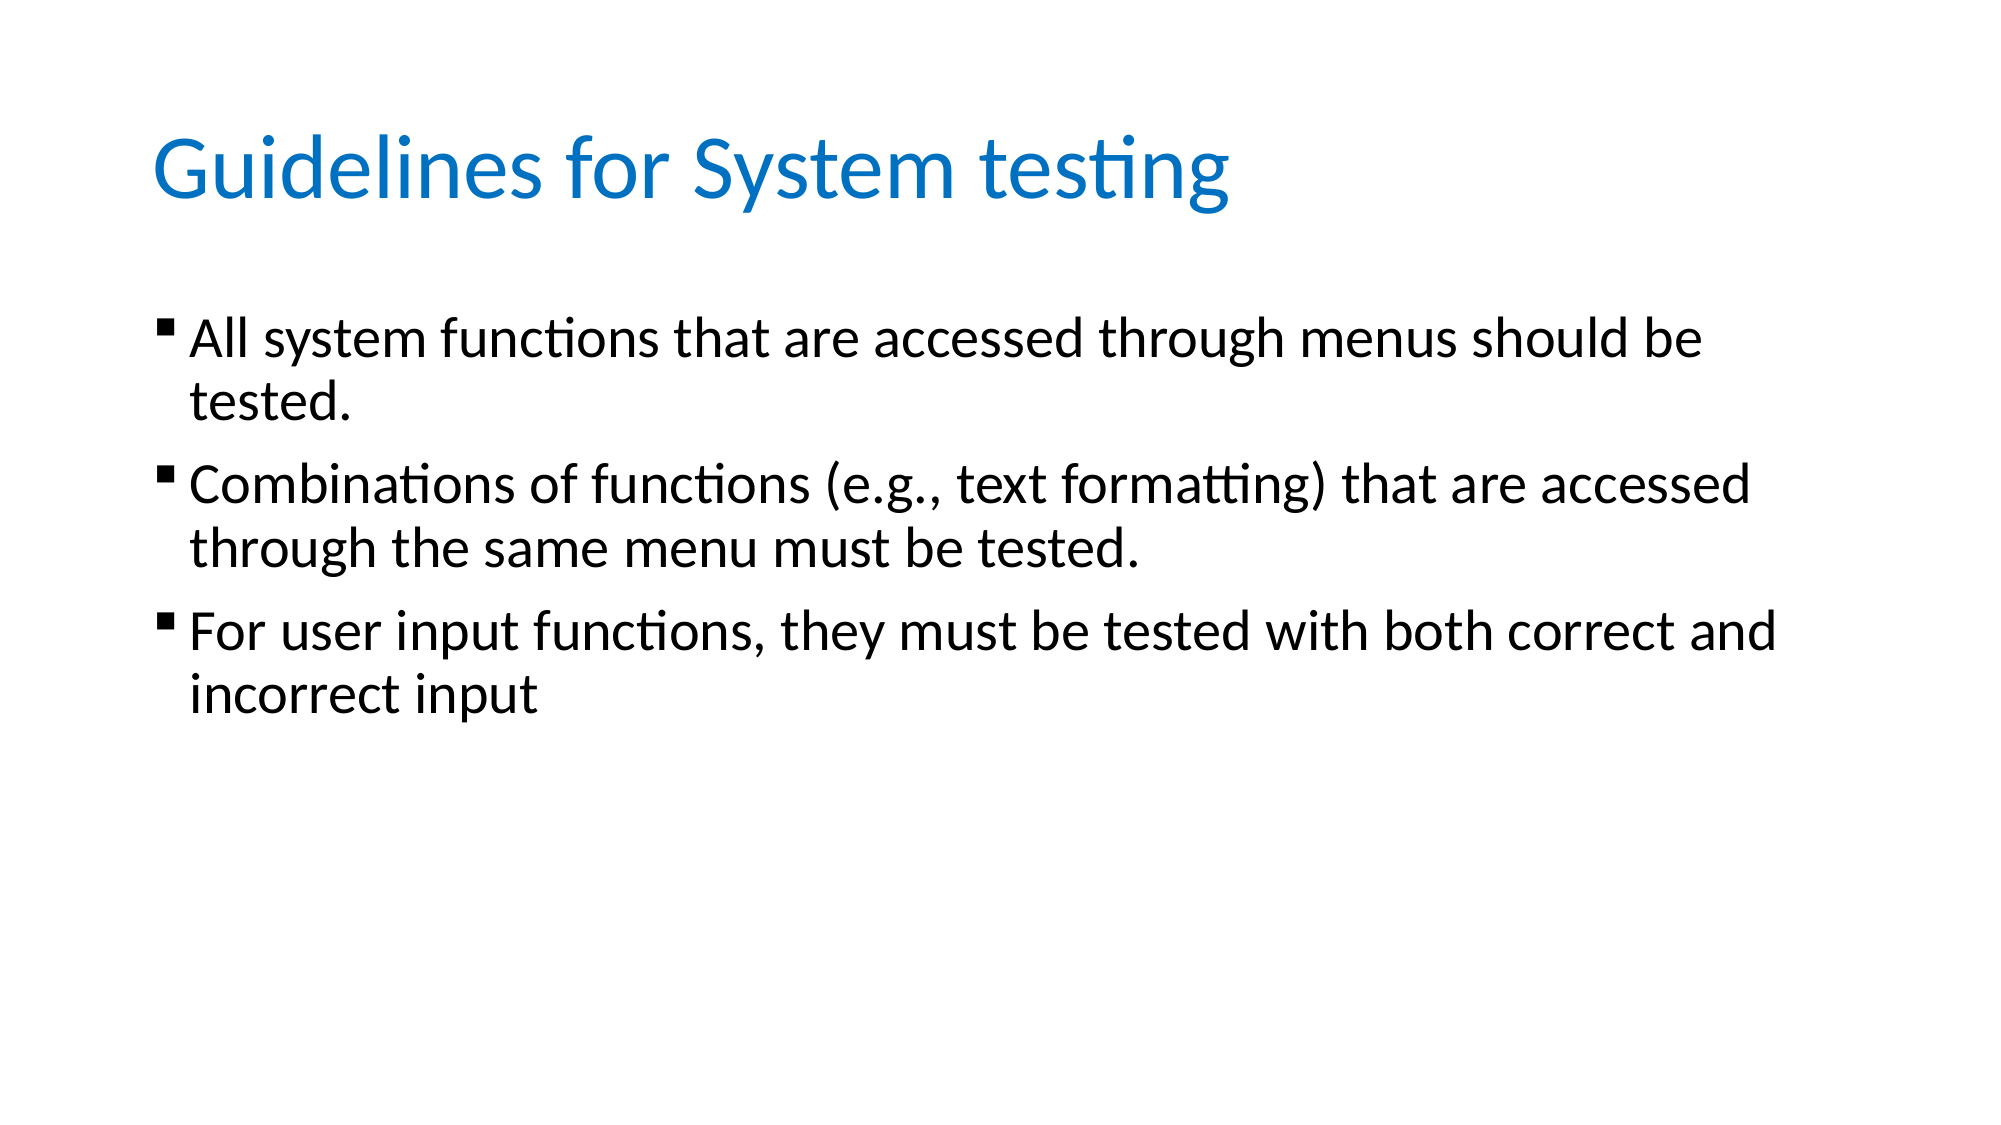

# Guidelines for System testing
All system functions that are accessed through menus should be tested.
Combinations of functions (e.g., text formatting) that are accessed through the same menu must be tested.
For user input functions, they must be tested with both correct and incorrect input